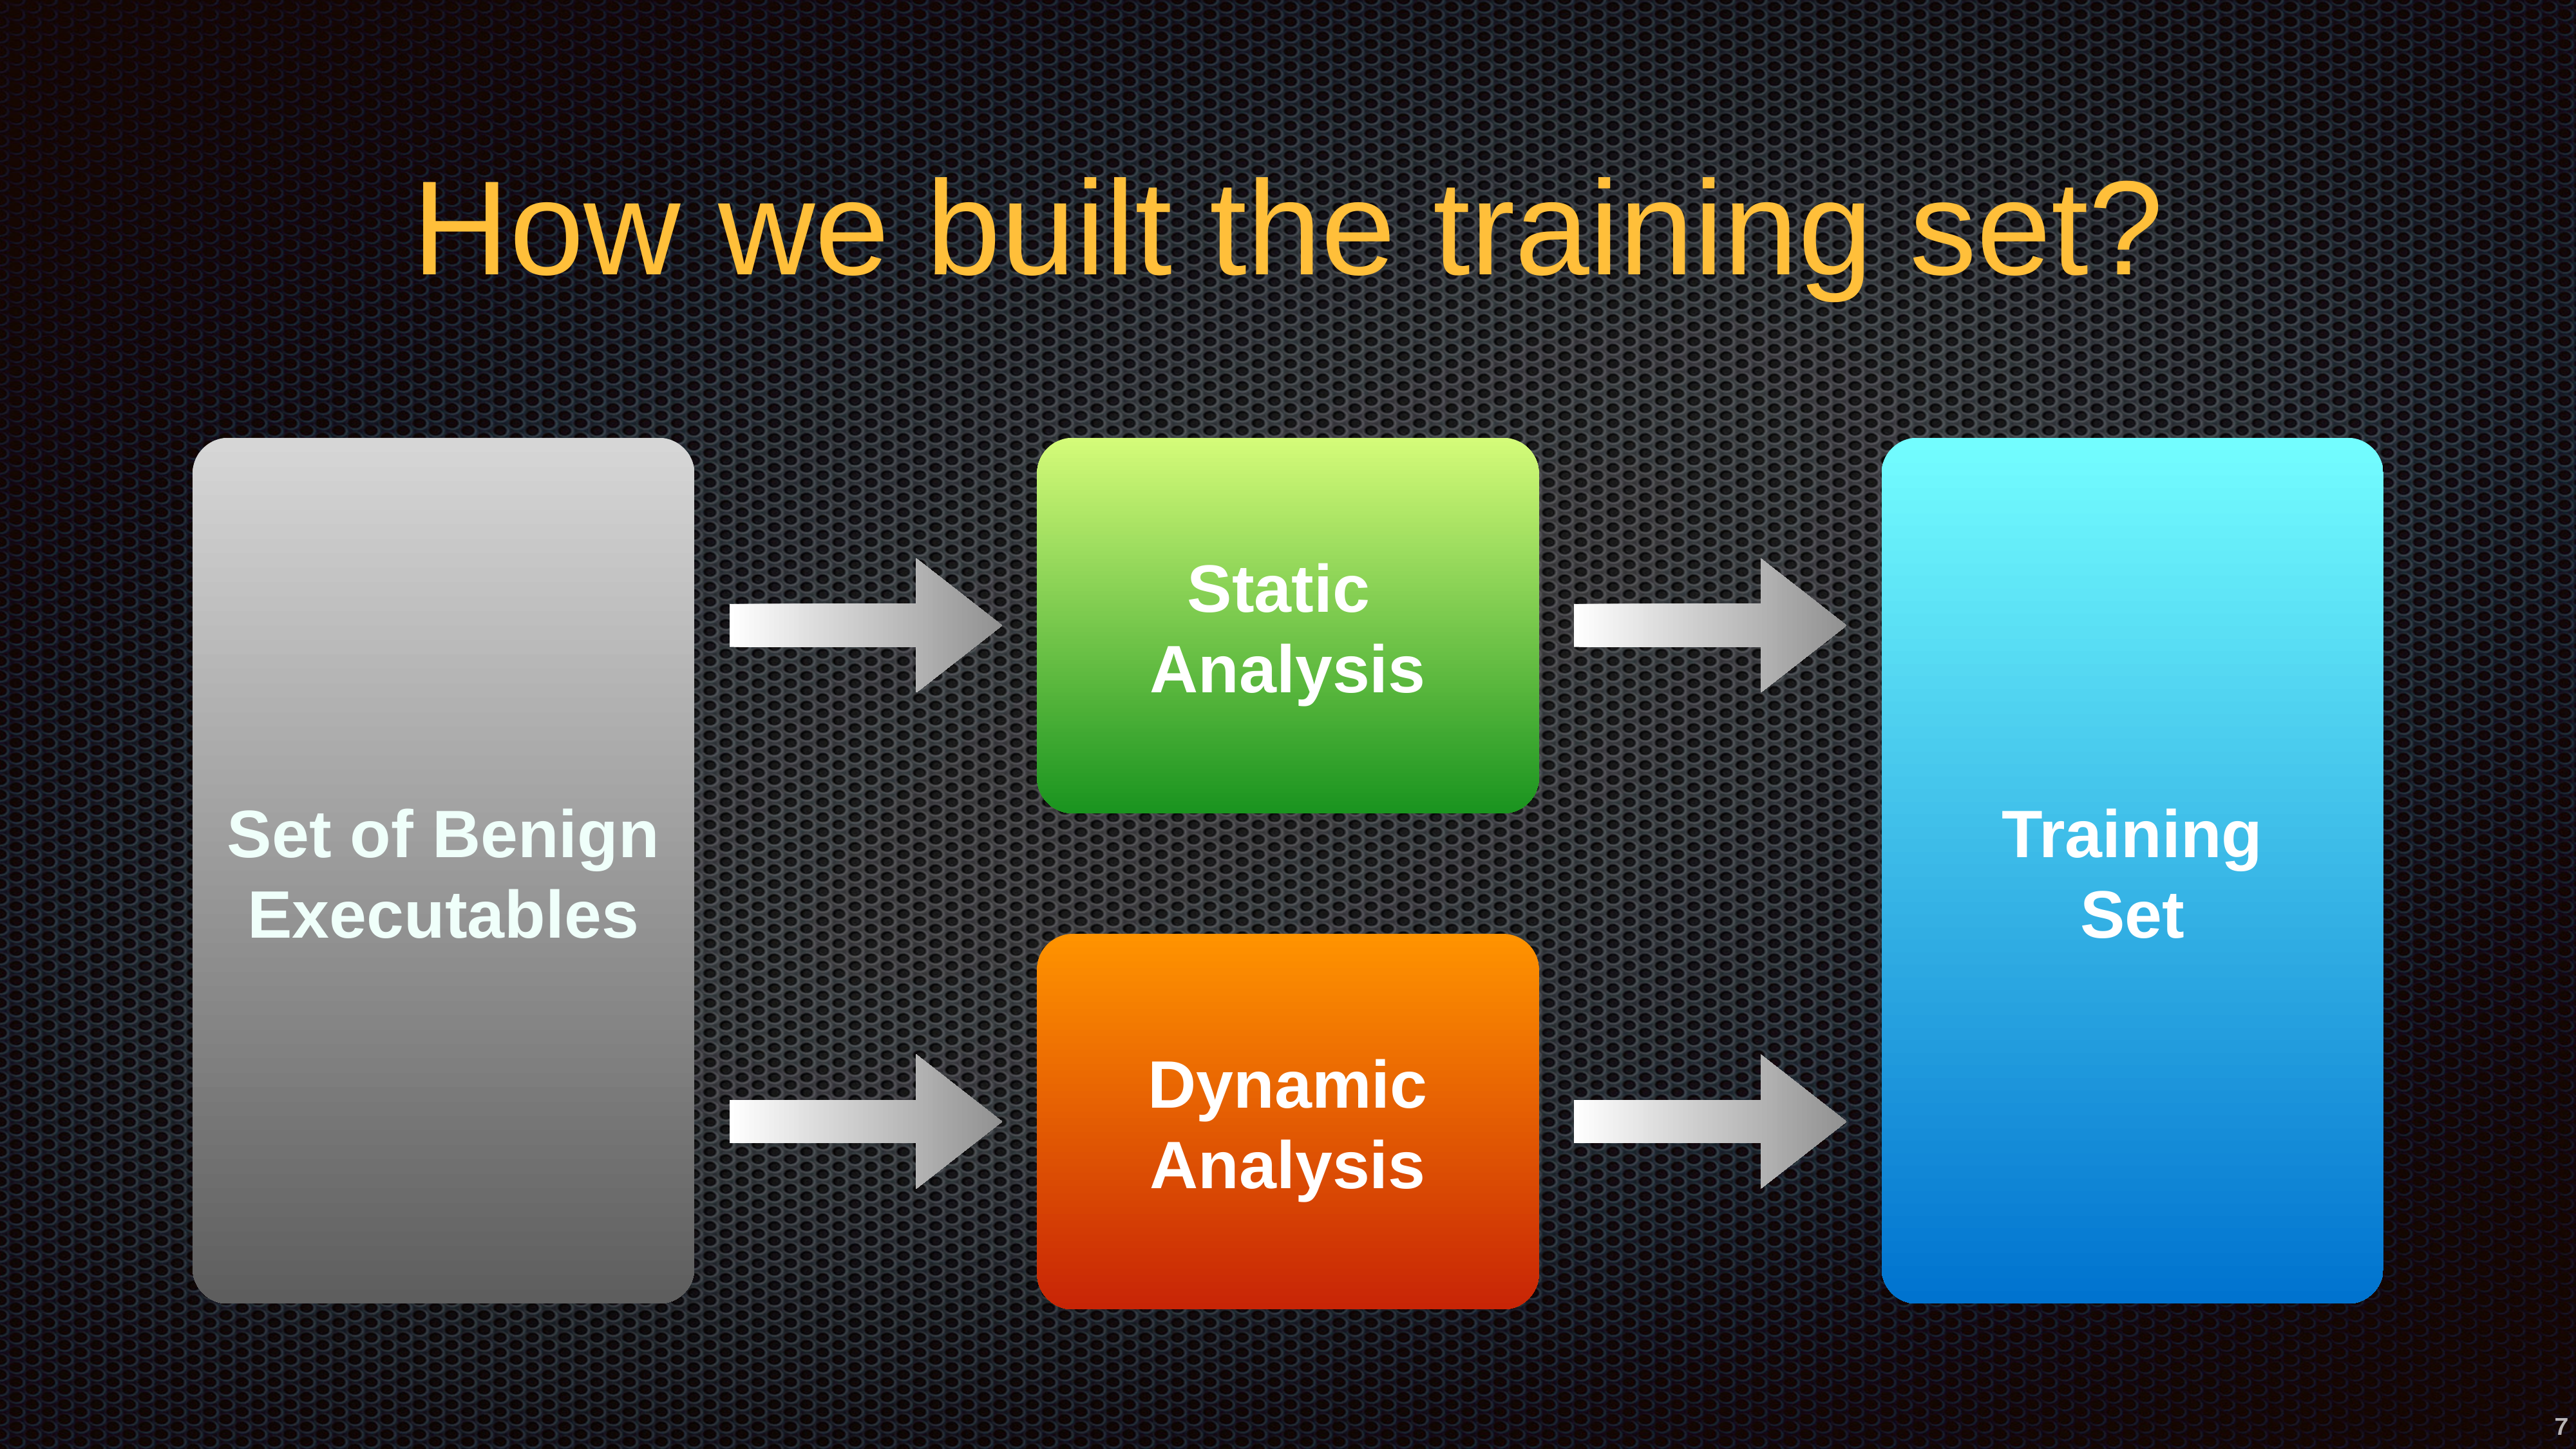

# How we built the training set?
Set of Benign Executables
Static
Analysis
Training
Set

Dynamic Analysis

7